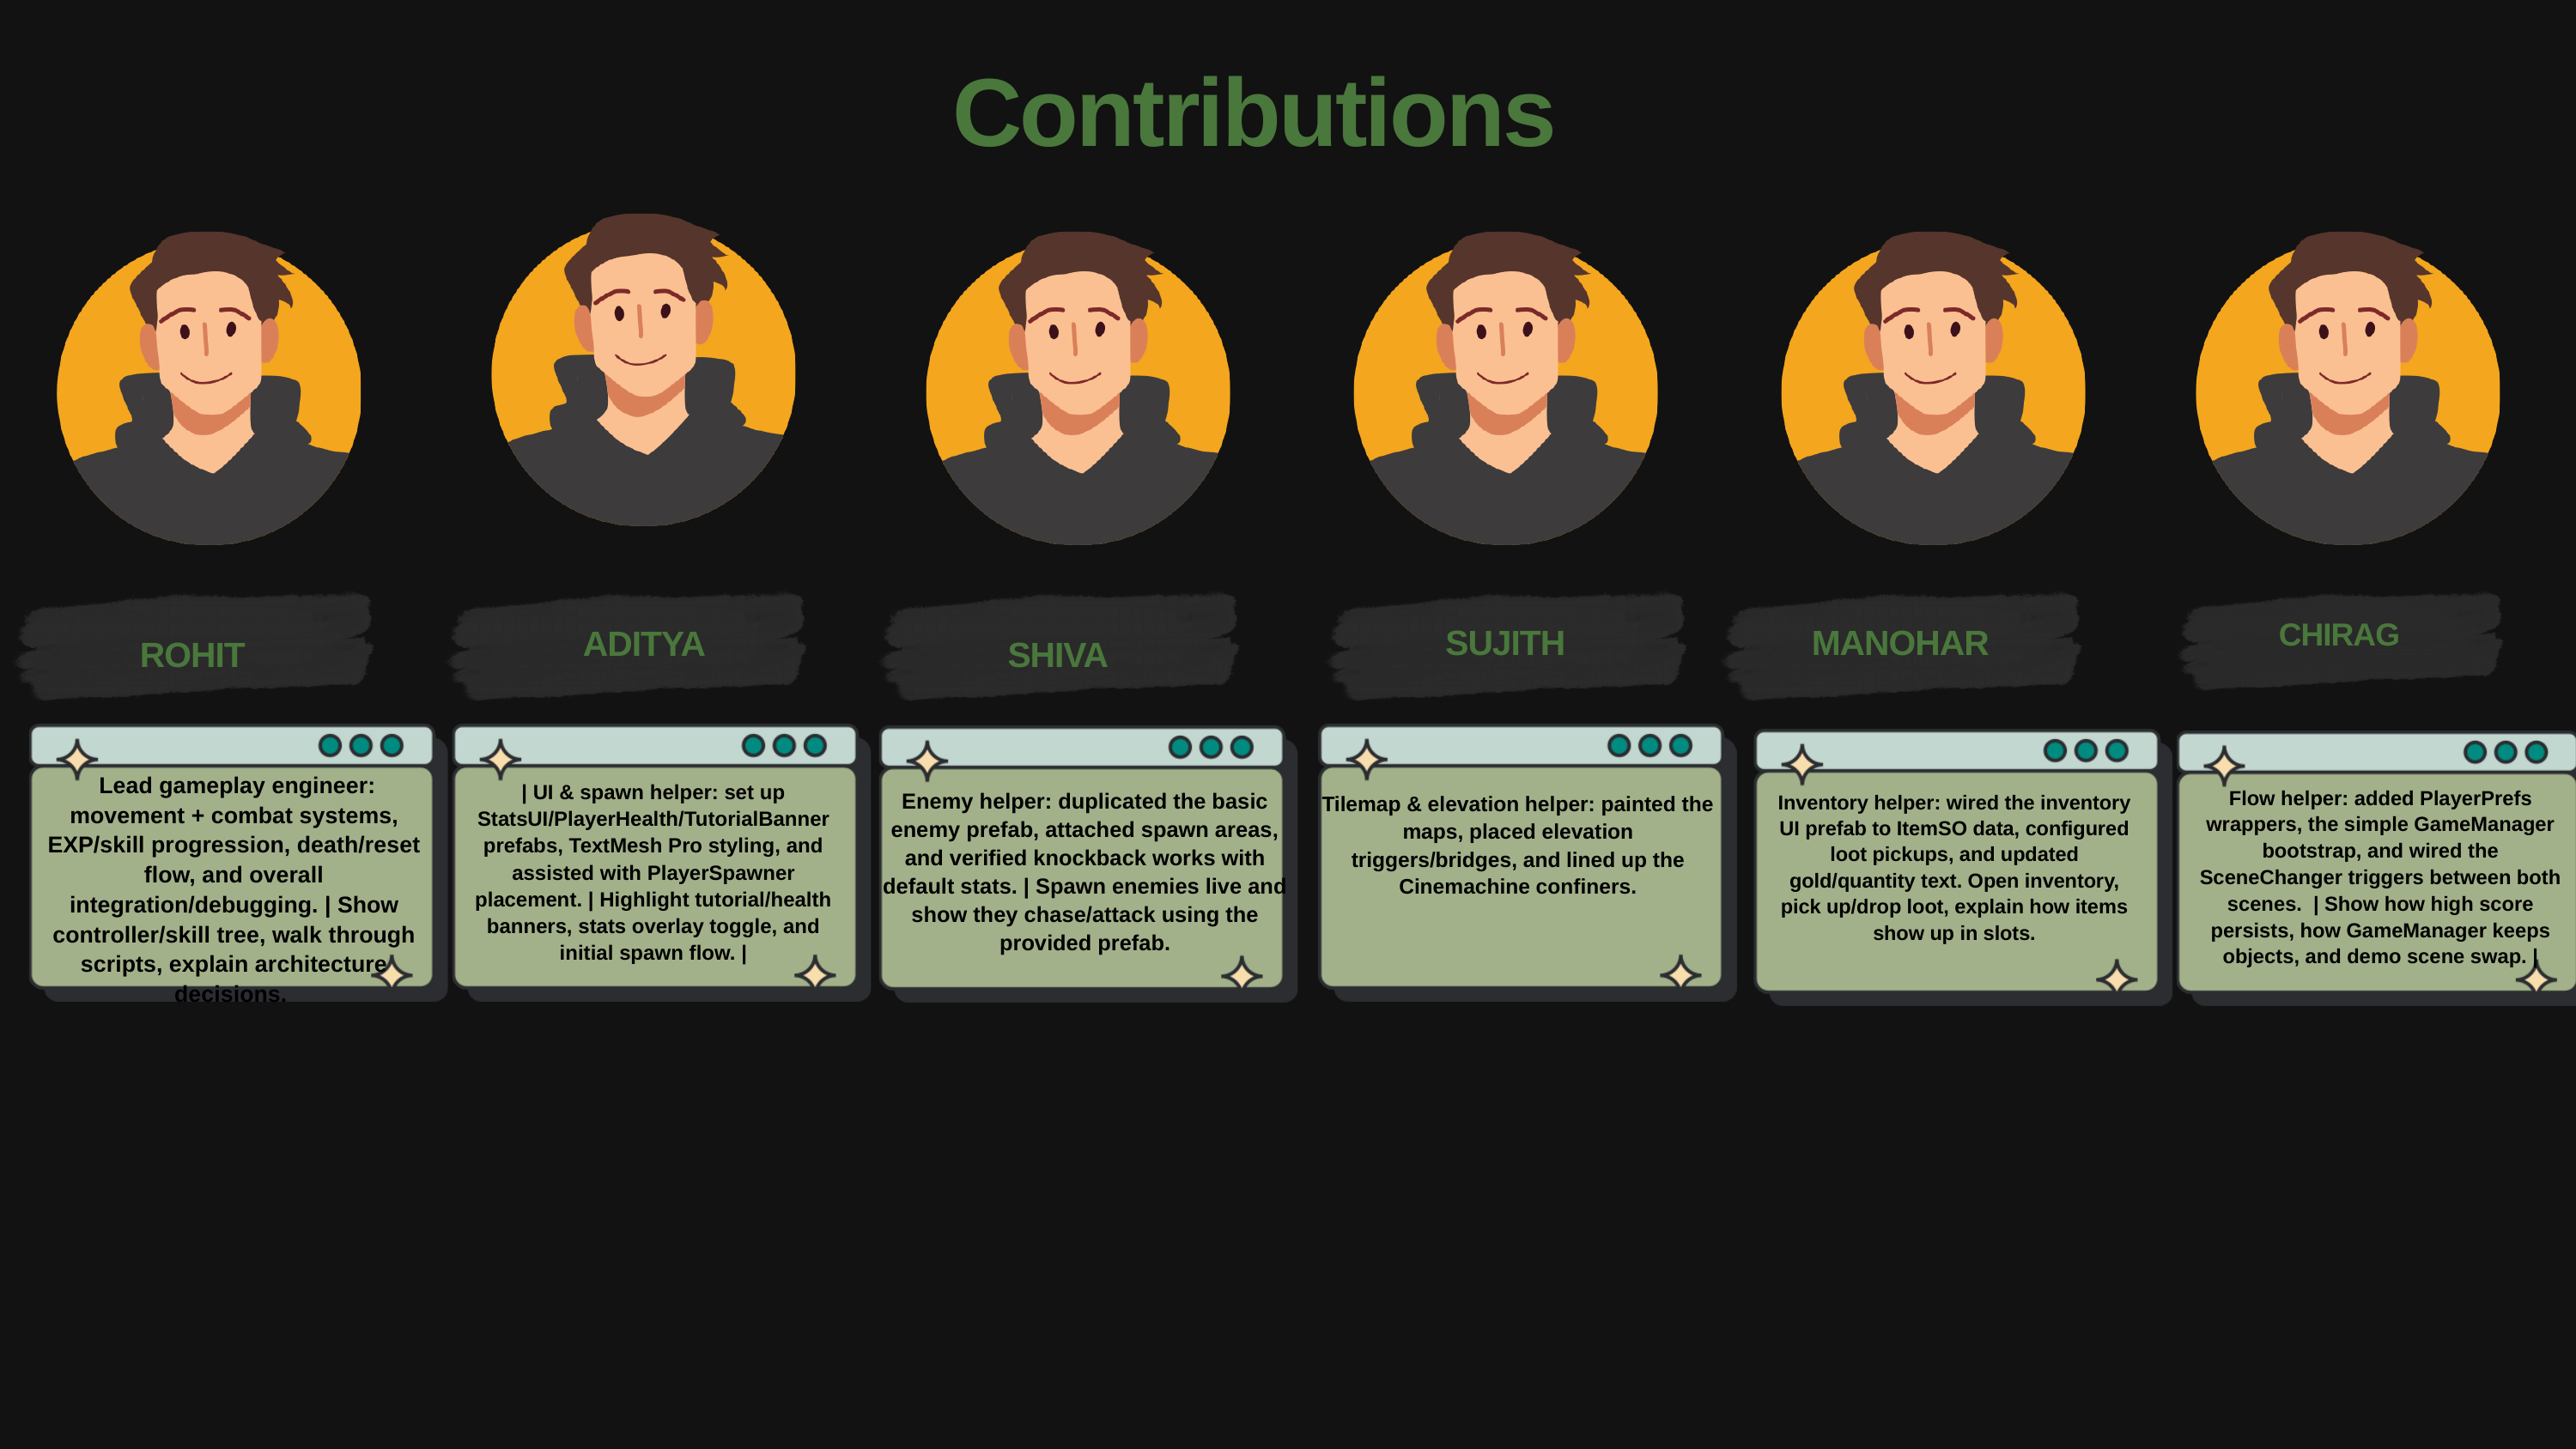

Contributions

CHIRAG
SUJITH
MANOHAR
ADITYA
ROHIT
SHIVA

 Lead gameplay engineer: movement + combat systems, EXP/skill progression, death/reset flow, and overall integration/debugging. | Show controller/skill tree, walk through scripts, explain architecture decisions.

| UI & spawn helper: set up StatsUI/PlayerHealth/TutorialBanner prefabs, TextMesh Pro styling, and assisted with PlayerSpawner placement. | Highlight tutorial/health banners, stats overlay toggle, and initial spawn flow. |

Flow helper: added PlayerPrefs wrappers, the simple GameManager bootstrap, and wired the SceneChanger triggers between both scenes.  | Show how high score persists, how GameManager keeps objects, and demo scene swap. |

Enemy helper: duplicated the basic enemy prefab, attached spawn areas, and verified knockback works with default stats. | Spawn enemies live and show they chase/attack using the provided prefab.

Inventory helper: wired the inventory UI prefab to ItemSO data, configured loot pickups, and updated gold/quantity text. Open inventory, pick up/drop loot, explain how items show up in slots.

Tilemap & elevation helper: painted the maps, placed elevation triggers/bridges, and lined up the Cinemachine confiners.